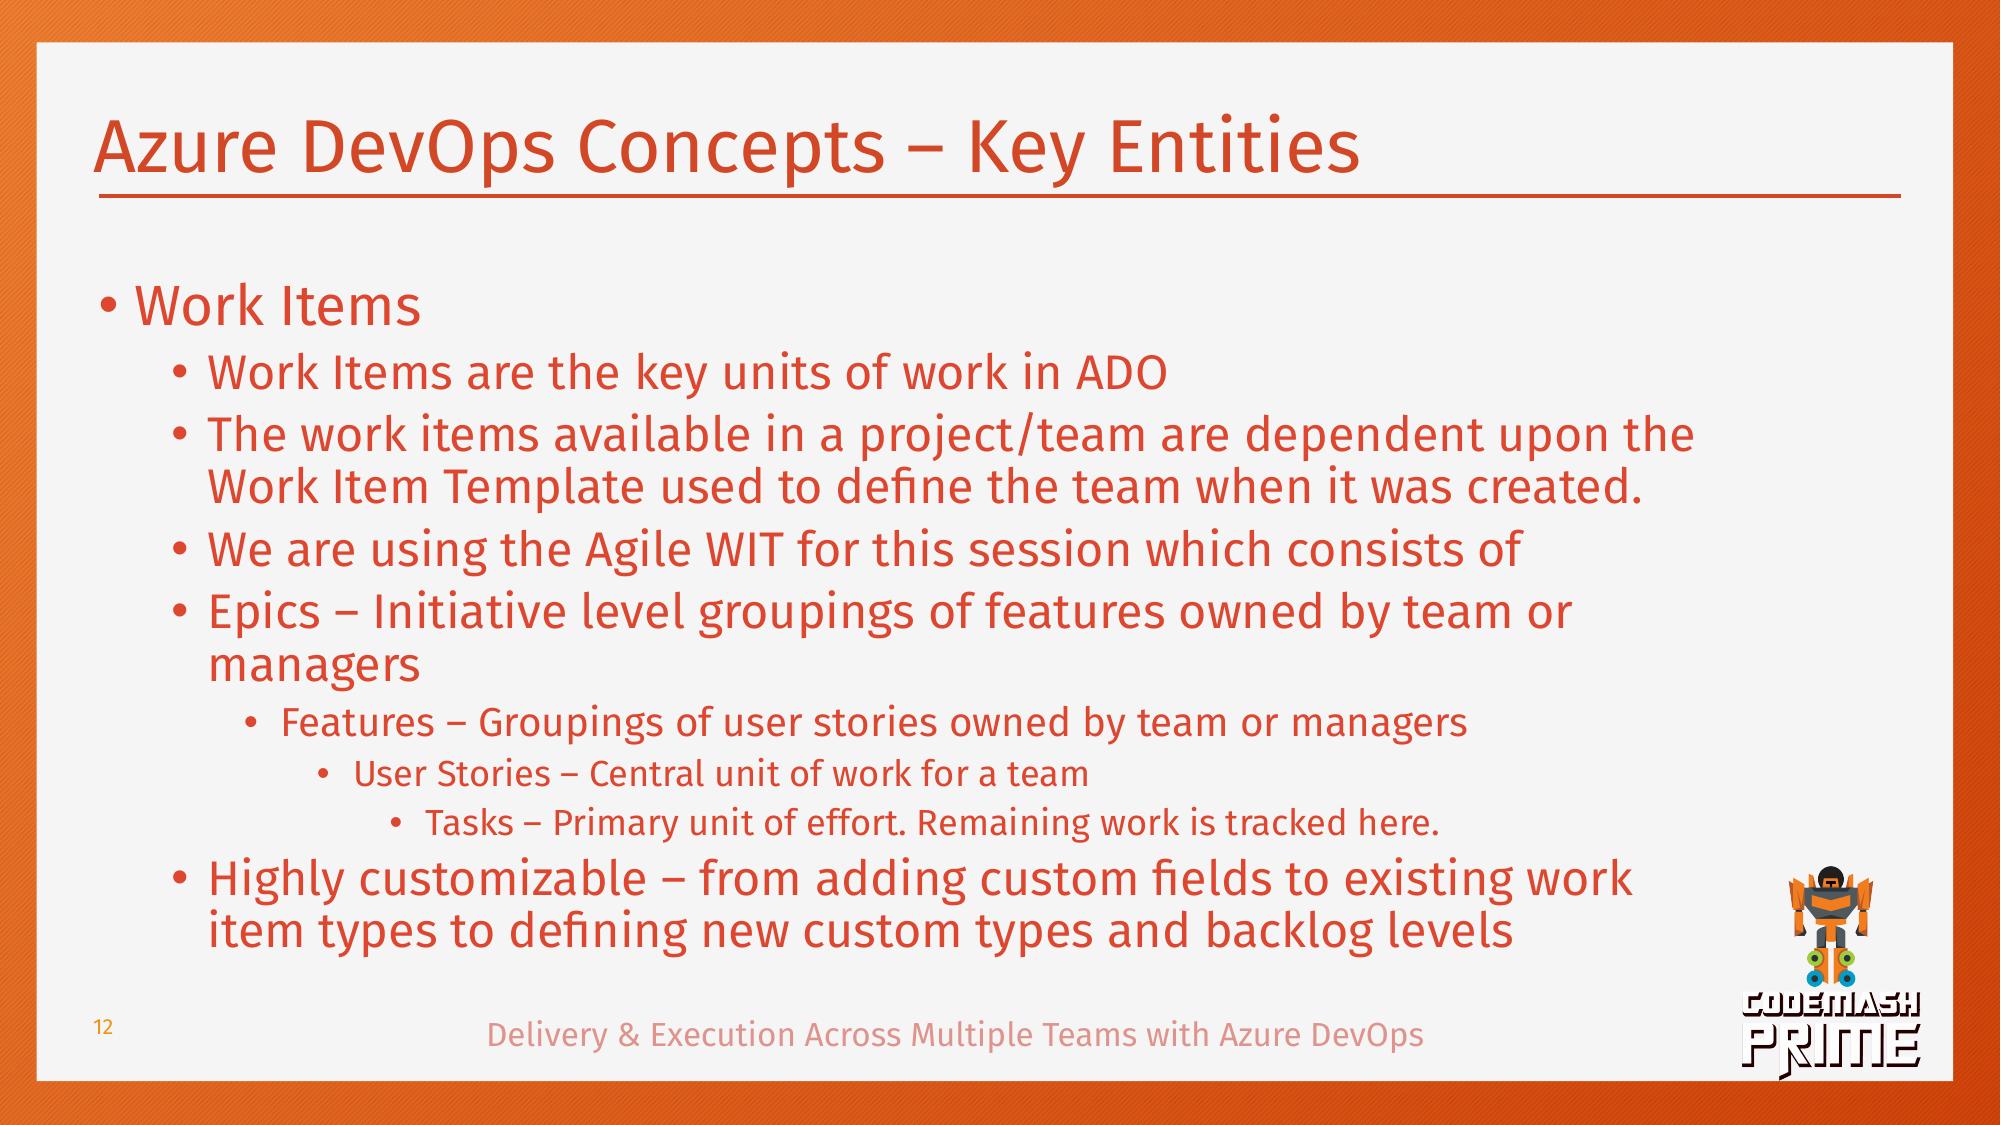

# Azure DevOps Concepts – Key Entities
Work Items
Work Items are the key units of work in ADO
The work items available in a project/team are dependent upon the Work Item Template used to define the team when it was created.
We are using the Agile WIT for this session which consists of
Epics – Initiative level groupings of features owned by team or managers
Features – Groupings of user stories owned by team or managers
User Stories – Central unit of work for a team
Tasks – Primary unit of effort. Remaining work is tracked here.
Highly customizable – from adding custom fields to existing work item types to defining new custom types and backlog levels
Delivery & Execution Across Multiple Teams with Azure DevOps